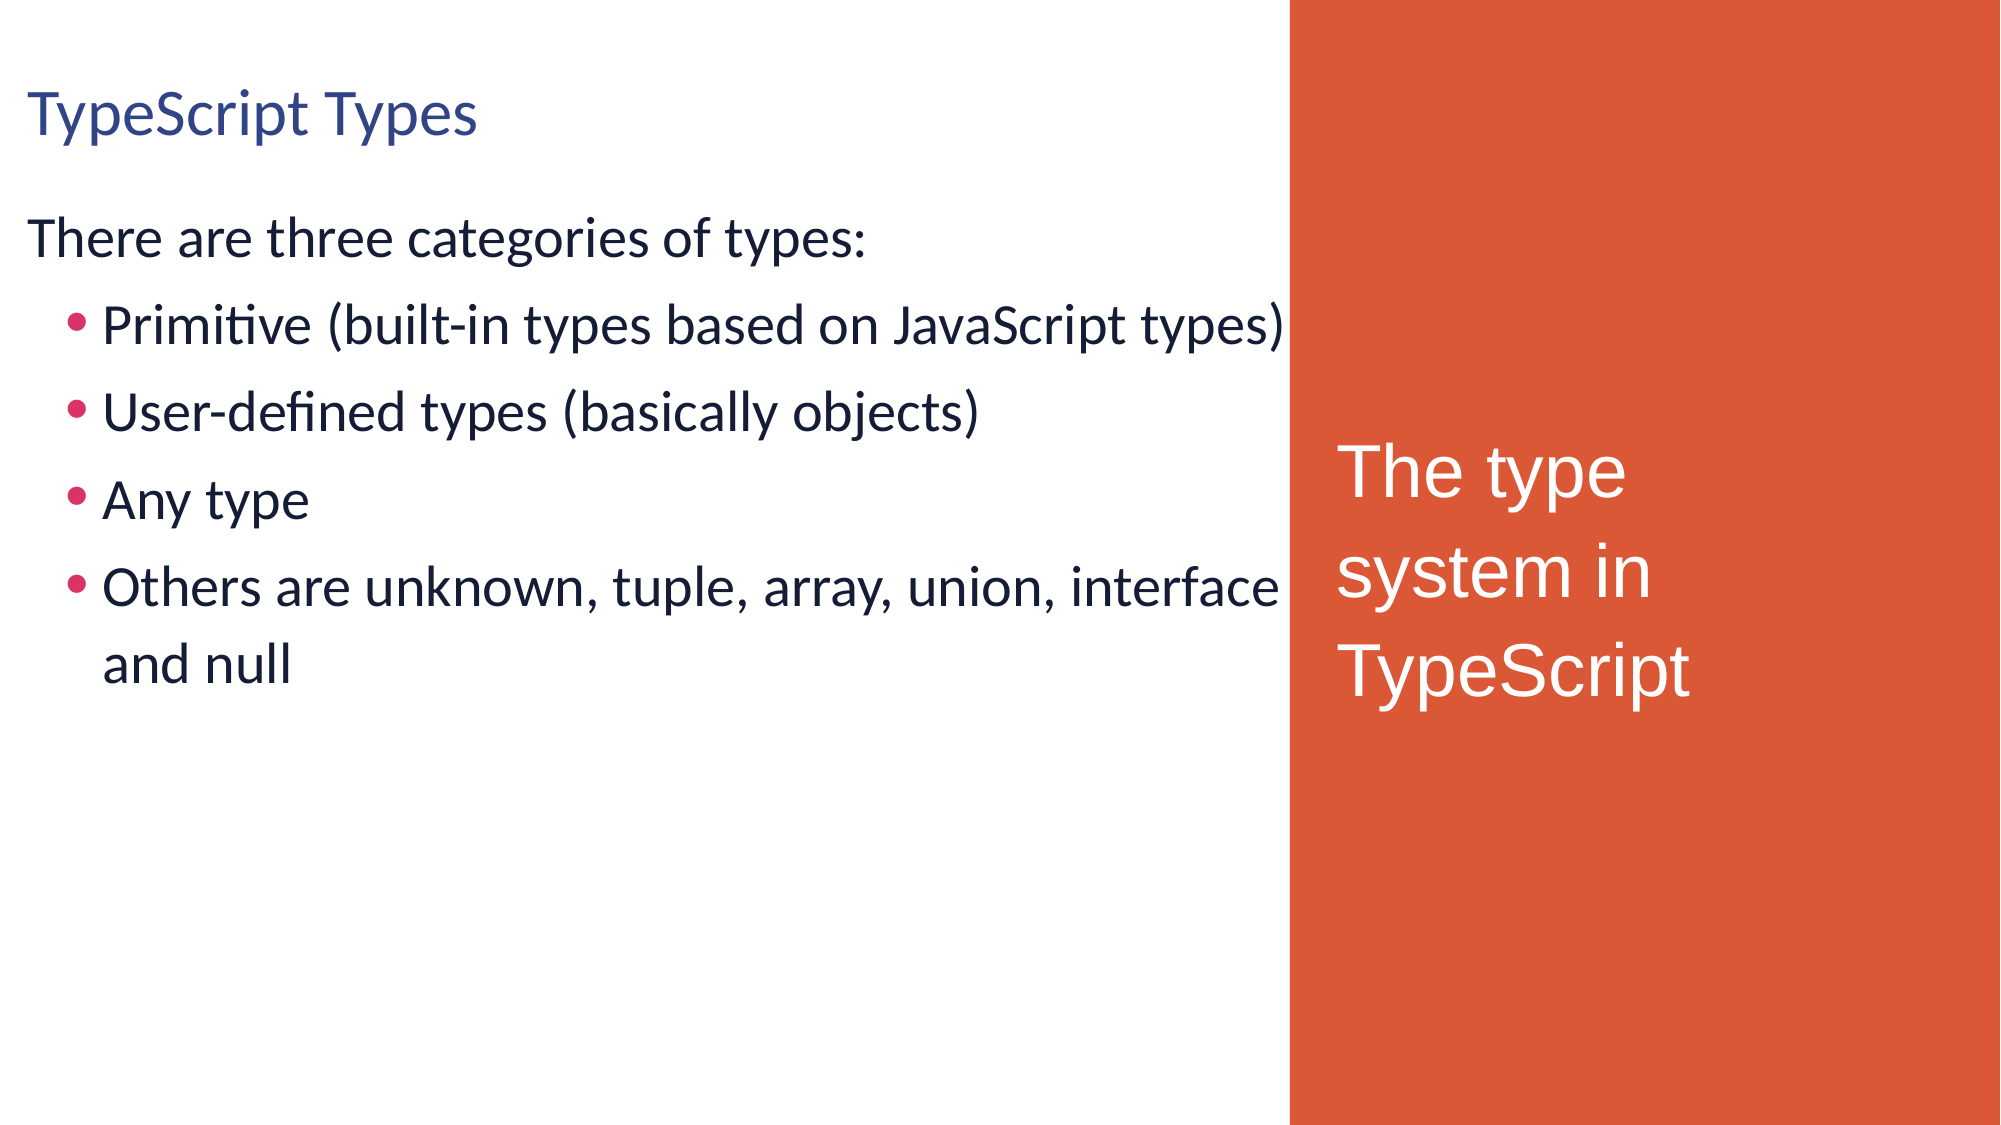

TypeScript Types
There are three categories of types:
Primitive (built-in types based on JavaScript types)
User-defined types (basically objects)
Any type
Others are unknown, tuple, array, union, interface and null

The type system in TypeScript